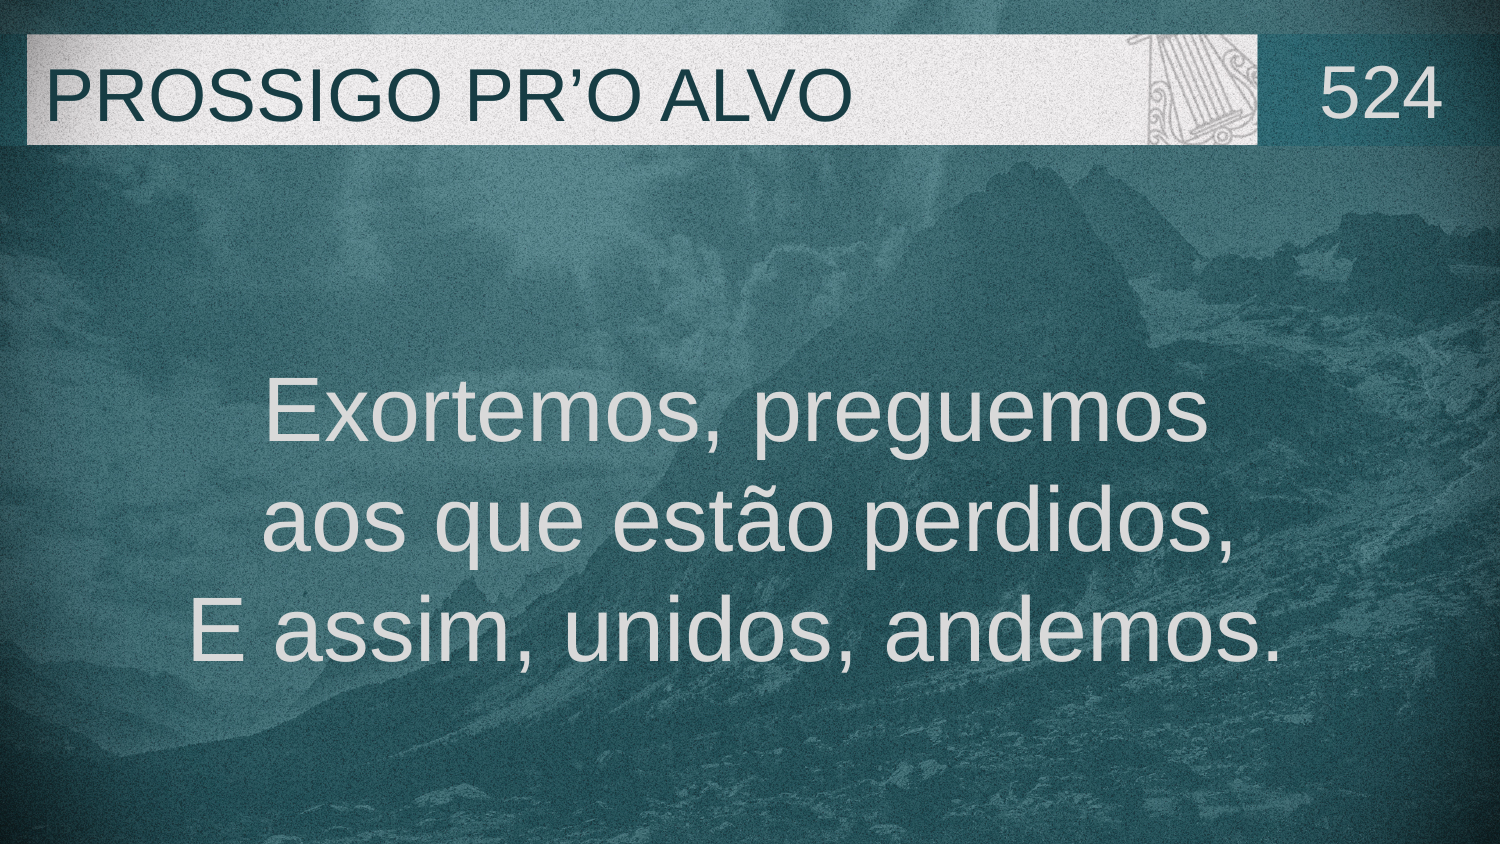

# PROSSIGO PR’O ALVO
524
Exortemos, preguemos
aos que estão perdidos,
E assim, unidos, andemos.